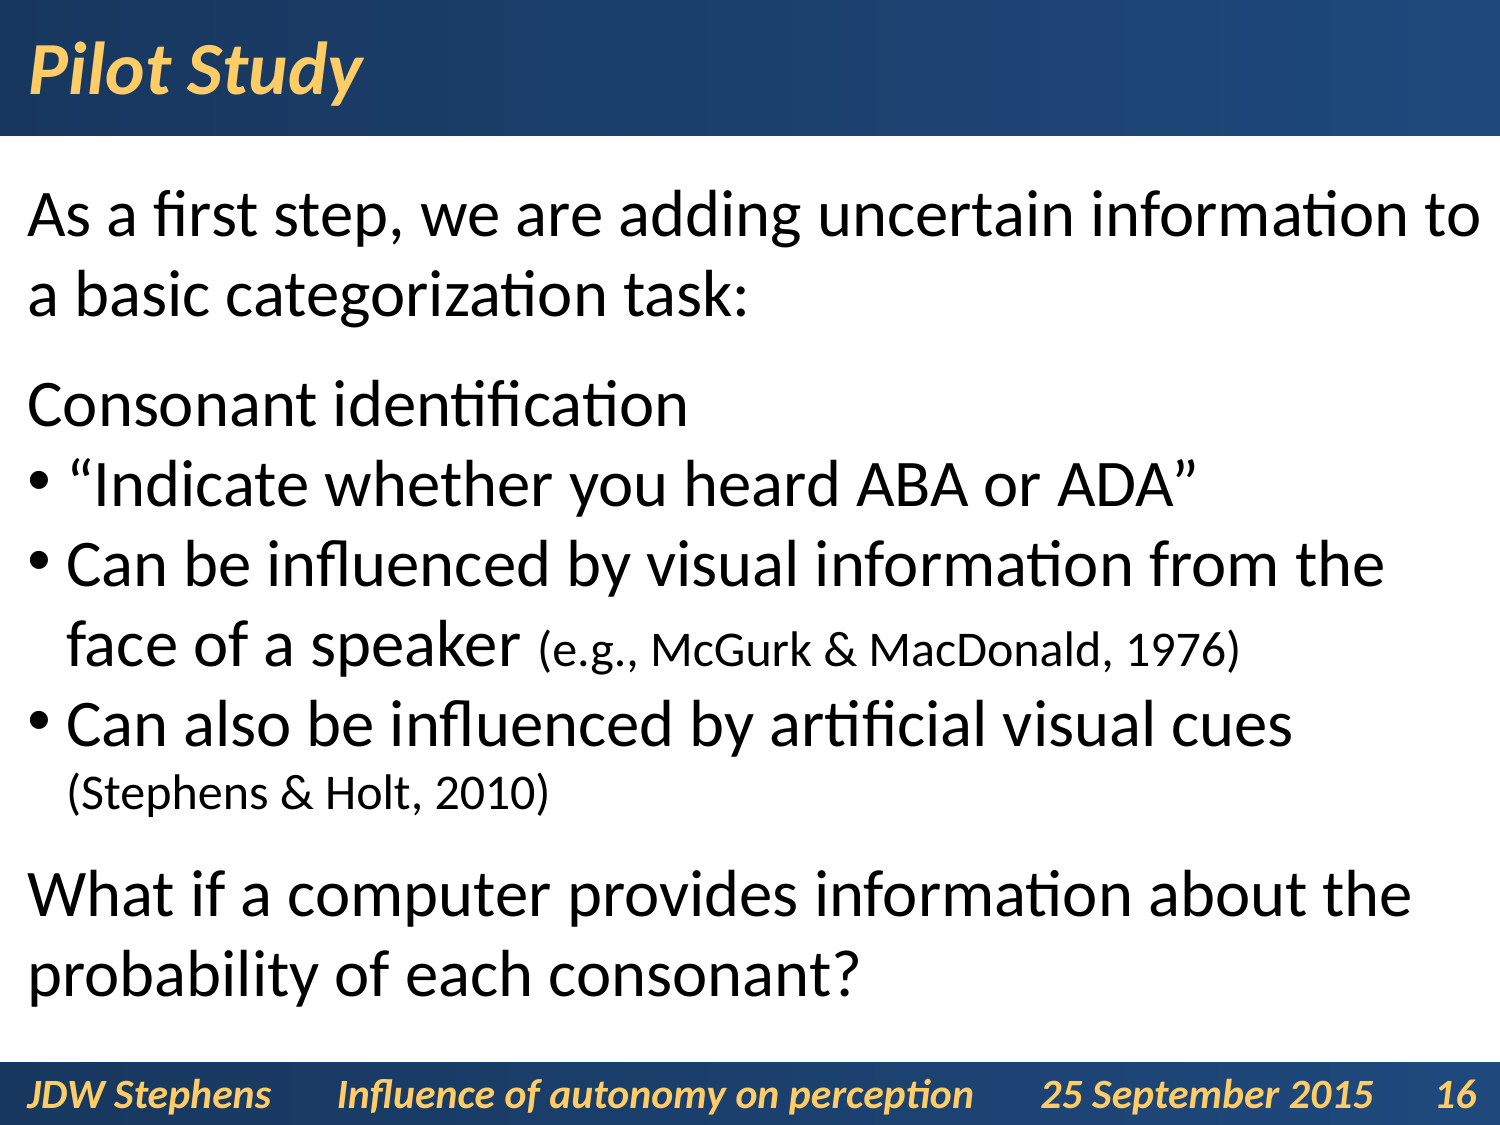

Pilot Study
As a first step, we are adding uncertain information to a basic categorization task:

Consonant identification
“Indicate whether you heard ABA or ADA”
Can be influenced by visual information from the face of a speaker (e.g., McGurk & MacDonald, 1976)
Can also be influenced by artificial visual cues (Stephens & Holt, 2010)

What if a computer provides information about the probability of each consonant?
JDW Stephens	 Influence of autonomy on perception       25 September 2015	      16